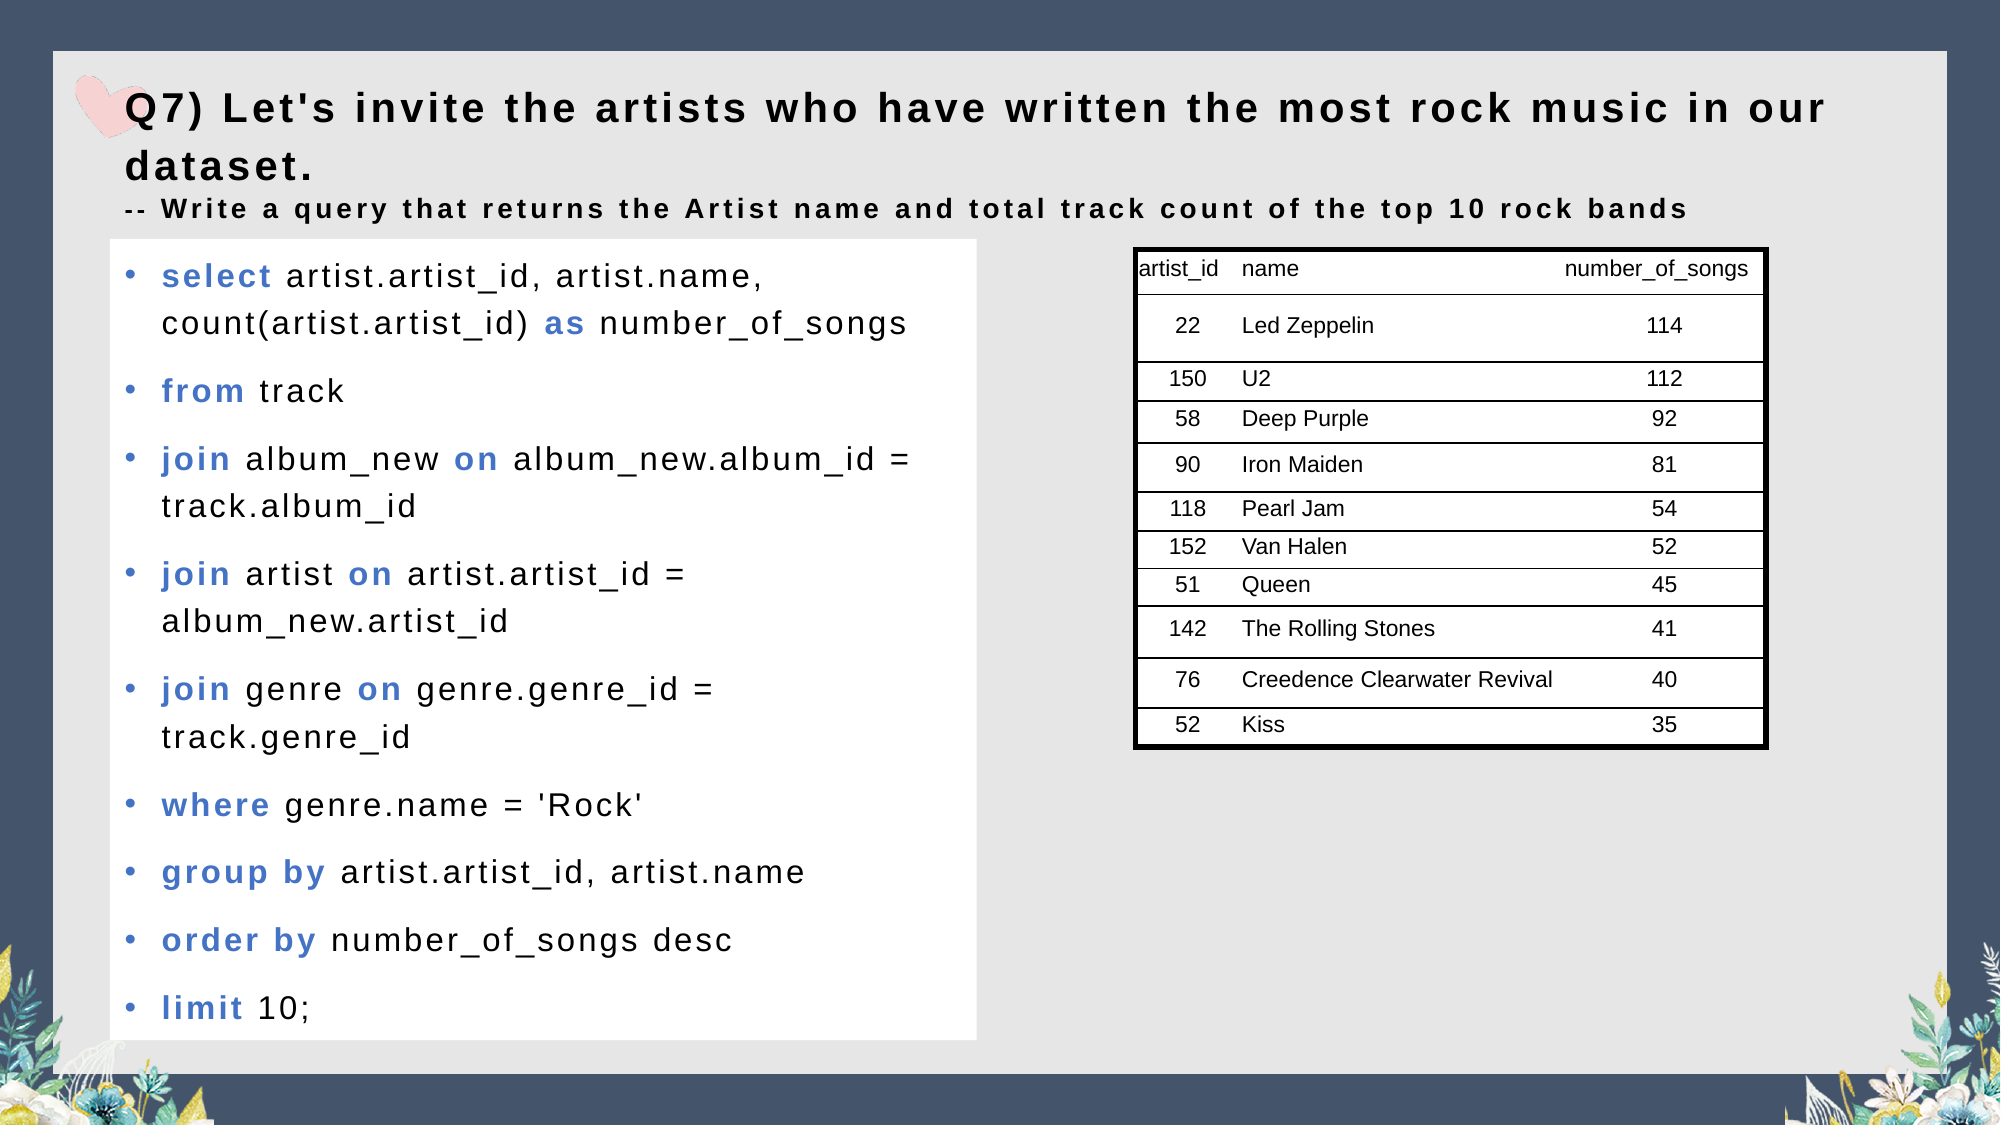

# Q7) Let's invite the artists who have written the most rock music in our dataset. -- Write a query that returns the Artist name and total track count of the top 10 rock bands
select artist.artist_id, artist.name, count(artist.artist_id) as number_of_songs
from track
join album_new on album_new.album_id = track.album_id
join artist on artist.artist_id = album_new.artist_id
join genre on genre.genre_id = track.genre_id
where genre.name = 'Rock'
group by artist.artist_id, artist.name
order by number_of_songs desc
limit 10;
| artist\_id | name | number\_of\_songs |
| --- | --- | --- |
| 22 | Led Zeppelin | 114 |
| 150 | U2 | 112 |
| 58 | Deep Purple | 92 |
| 90 | Iron Maiden | 81 |
| 118 | Pearl Jam | 54 |
| 152 | Van Halen | 52 |
| 51 | Queen | 45 |
| 142 | The Rolling Stones | 41 |
| 76 | Creedence Clearwater Revival | 40 |
| 52 | Kiss | 35 |